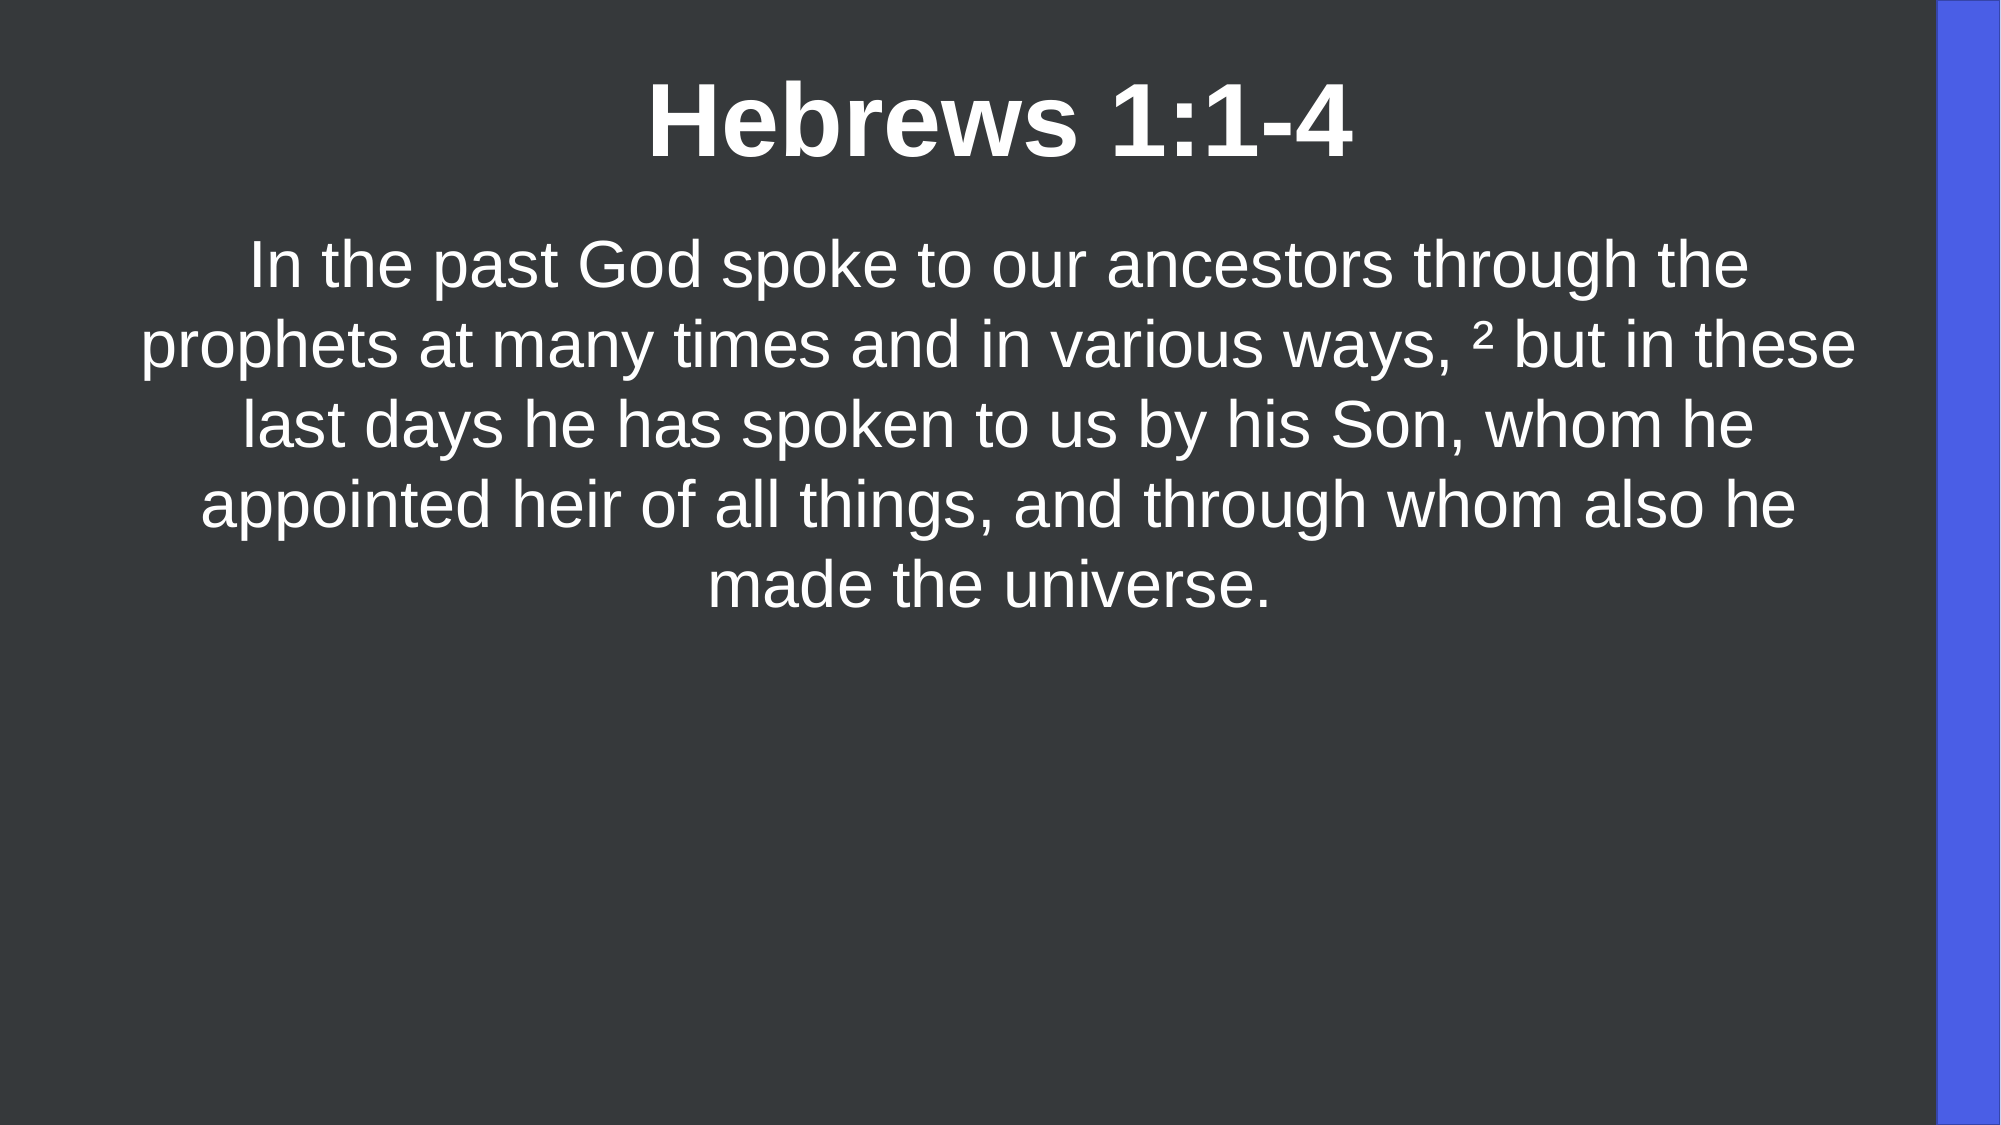

Hebrews 1:1-4
In the past God spoke to our ancestors through the prophets at many times and in various ways, ² but in these last days he has spoken to us by his Son, whom he appointed heir of all things, and through whom also he made the universe.